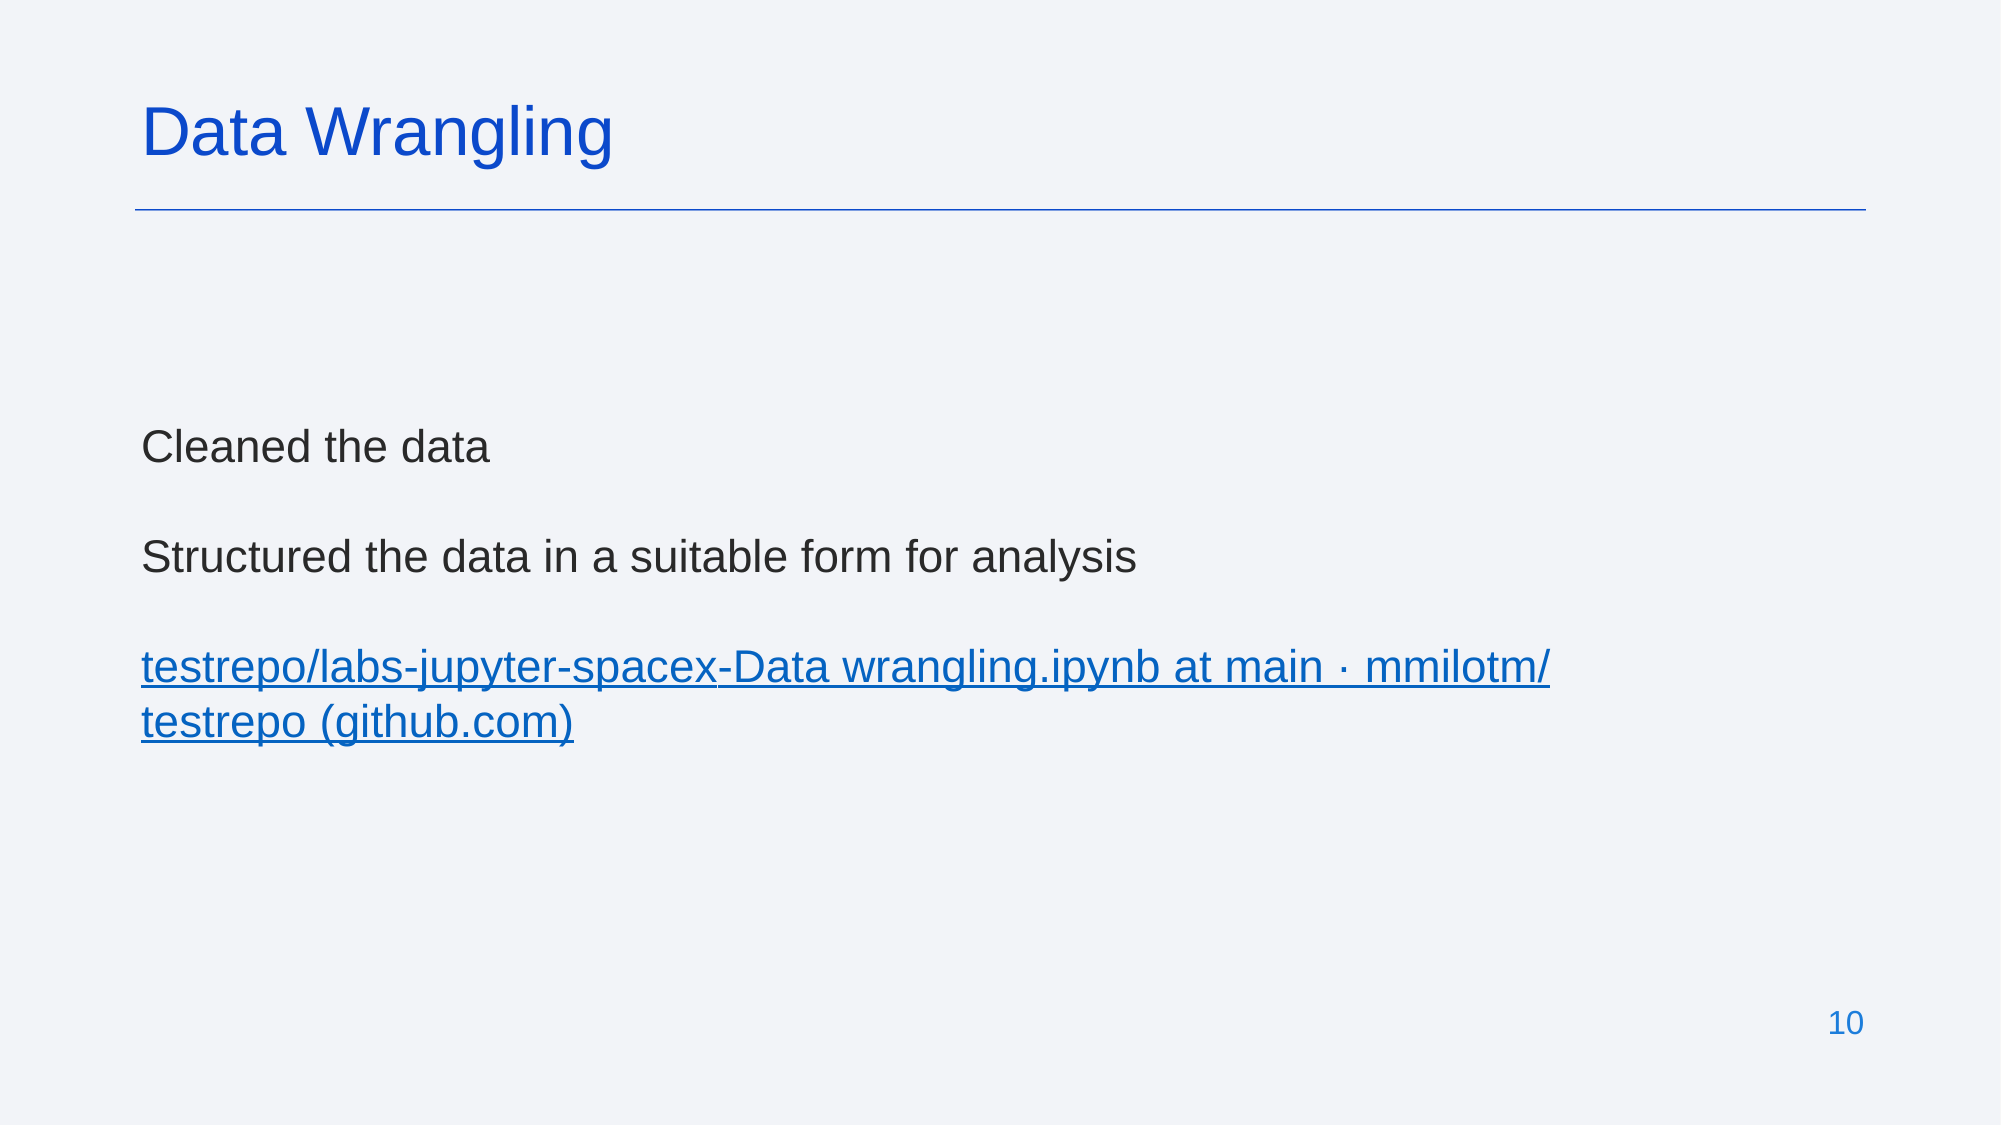

Data Wrangling

Cleaned the data

Structured the data in a suitable form for analysis

testrepo/labs-jupyter-spacex-Data wrangling.ipynb at main · mmilotm/testrepo (github.com)

10